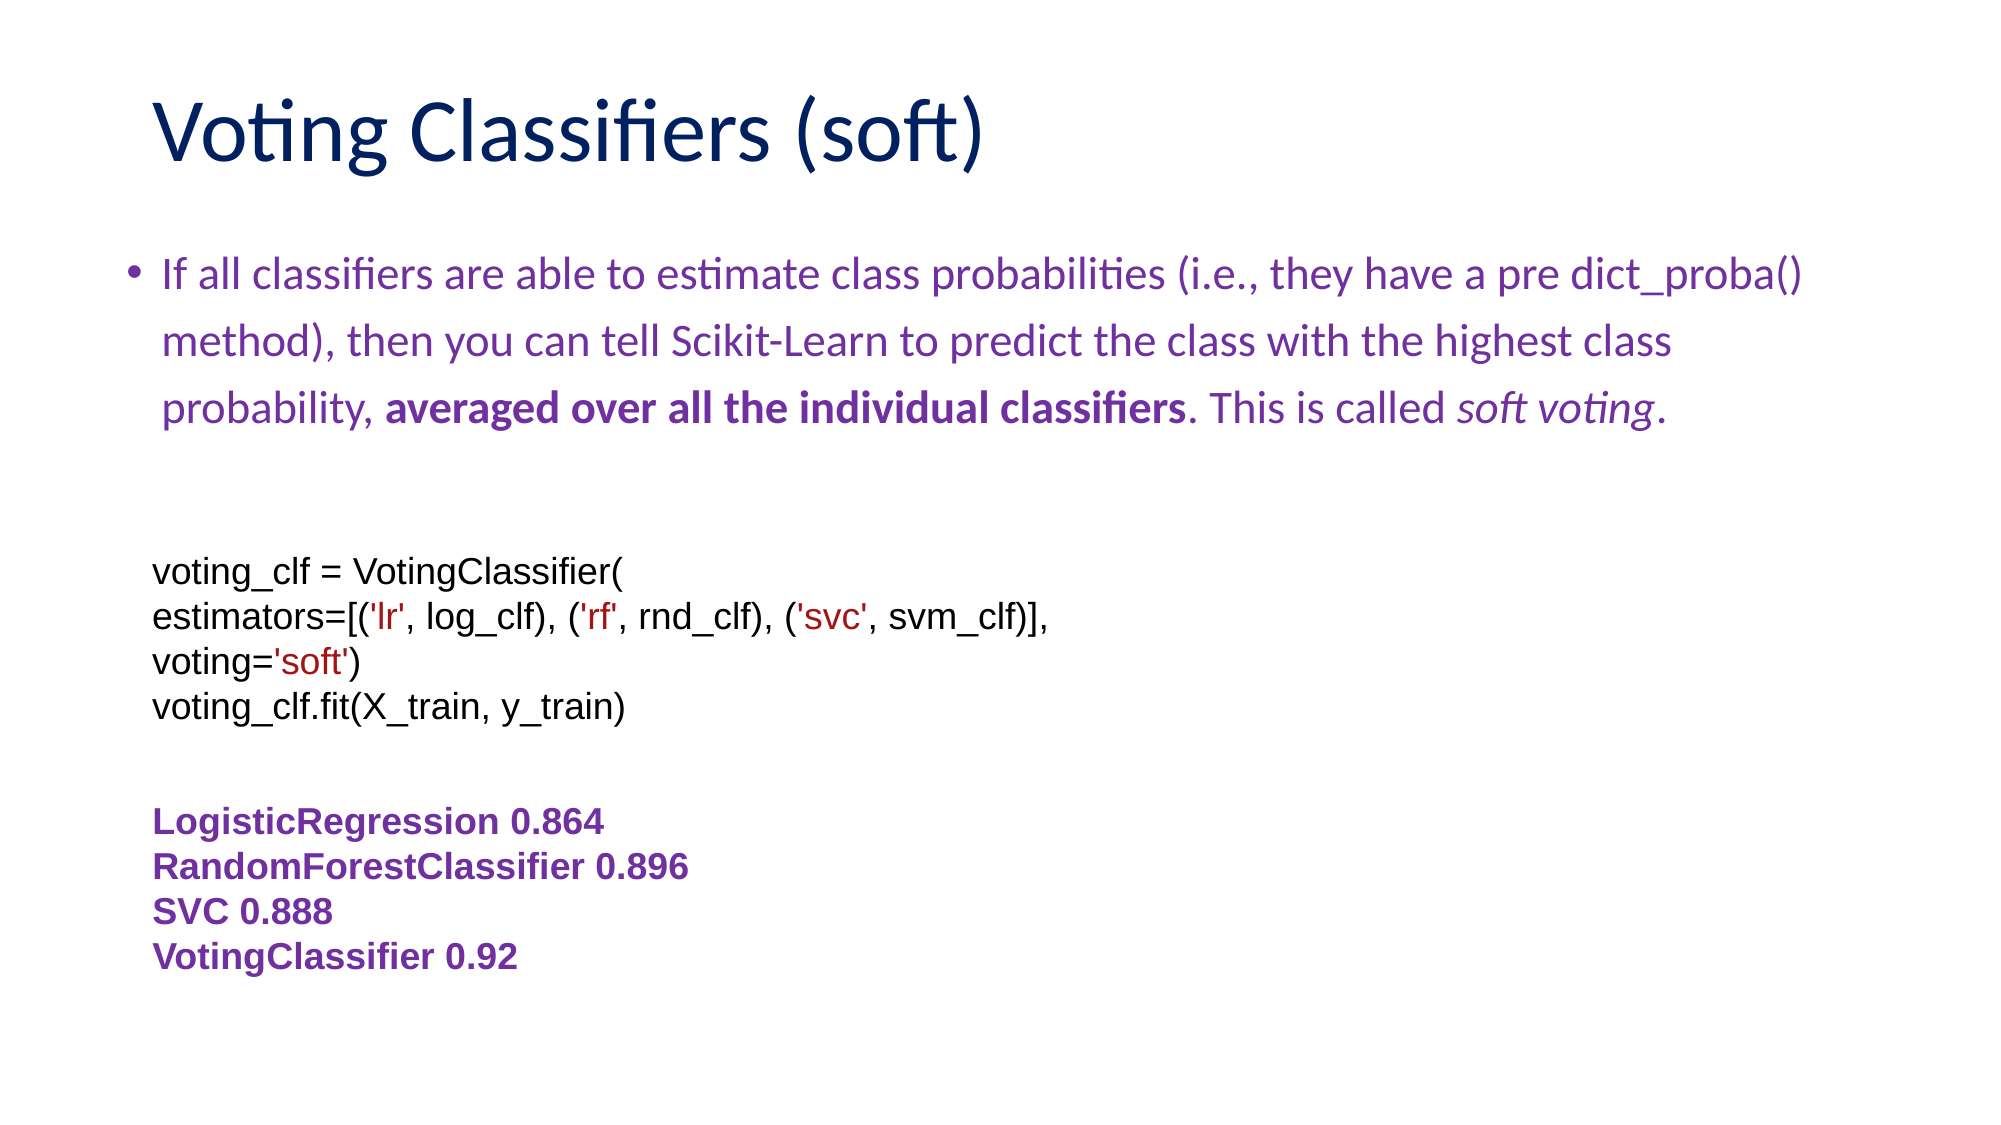

# Voting Classifiers (soft)
If all classifiers are able to estimate class probabilities (i.e., they have a pre dict_proba() method), then you can tell Scikit-Learn to predict the class with the highest class probability, averaged over all the individual classifiers. This is called soft voting.
voting_clf = VotingClassifier(
estimators=[('lr', log_clf), ('rf', rnd_clf), ('svc', svm_clf)],
voting='soft')
voting_clf.fit(X_train, y_train)
LogisticRegression 0.864
RandomForestClassifier 0.896
SVC 0.888
VotingClassifier 0.92